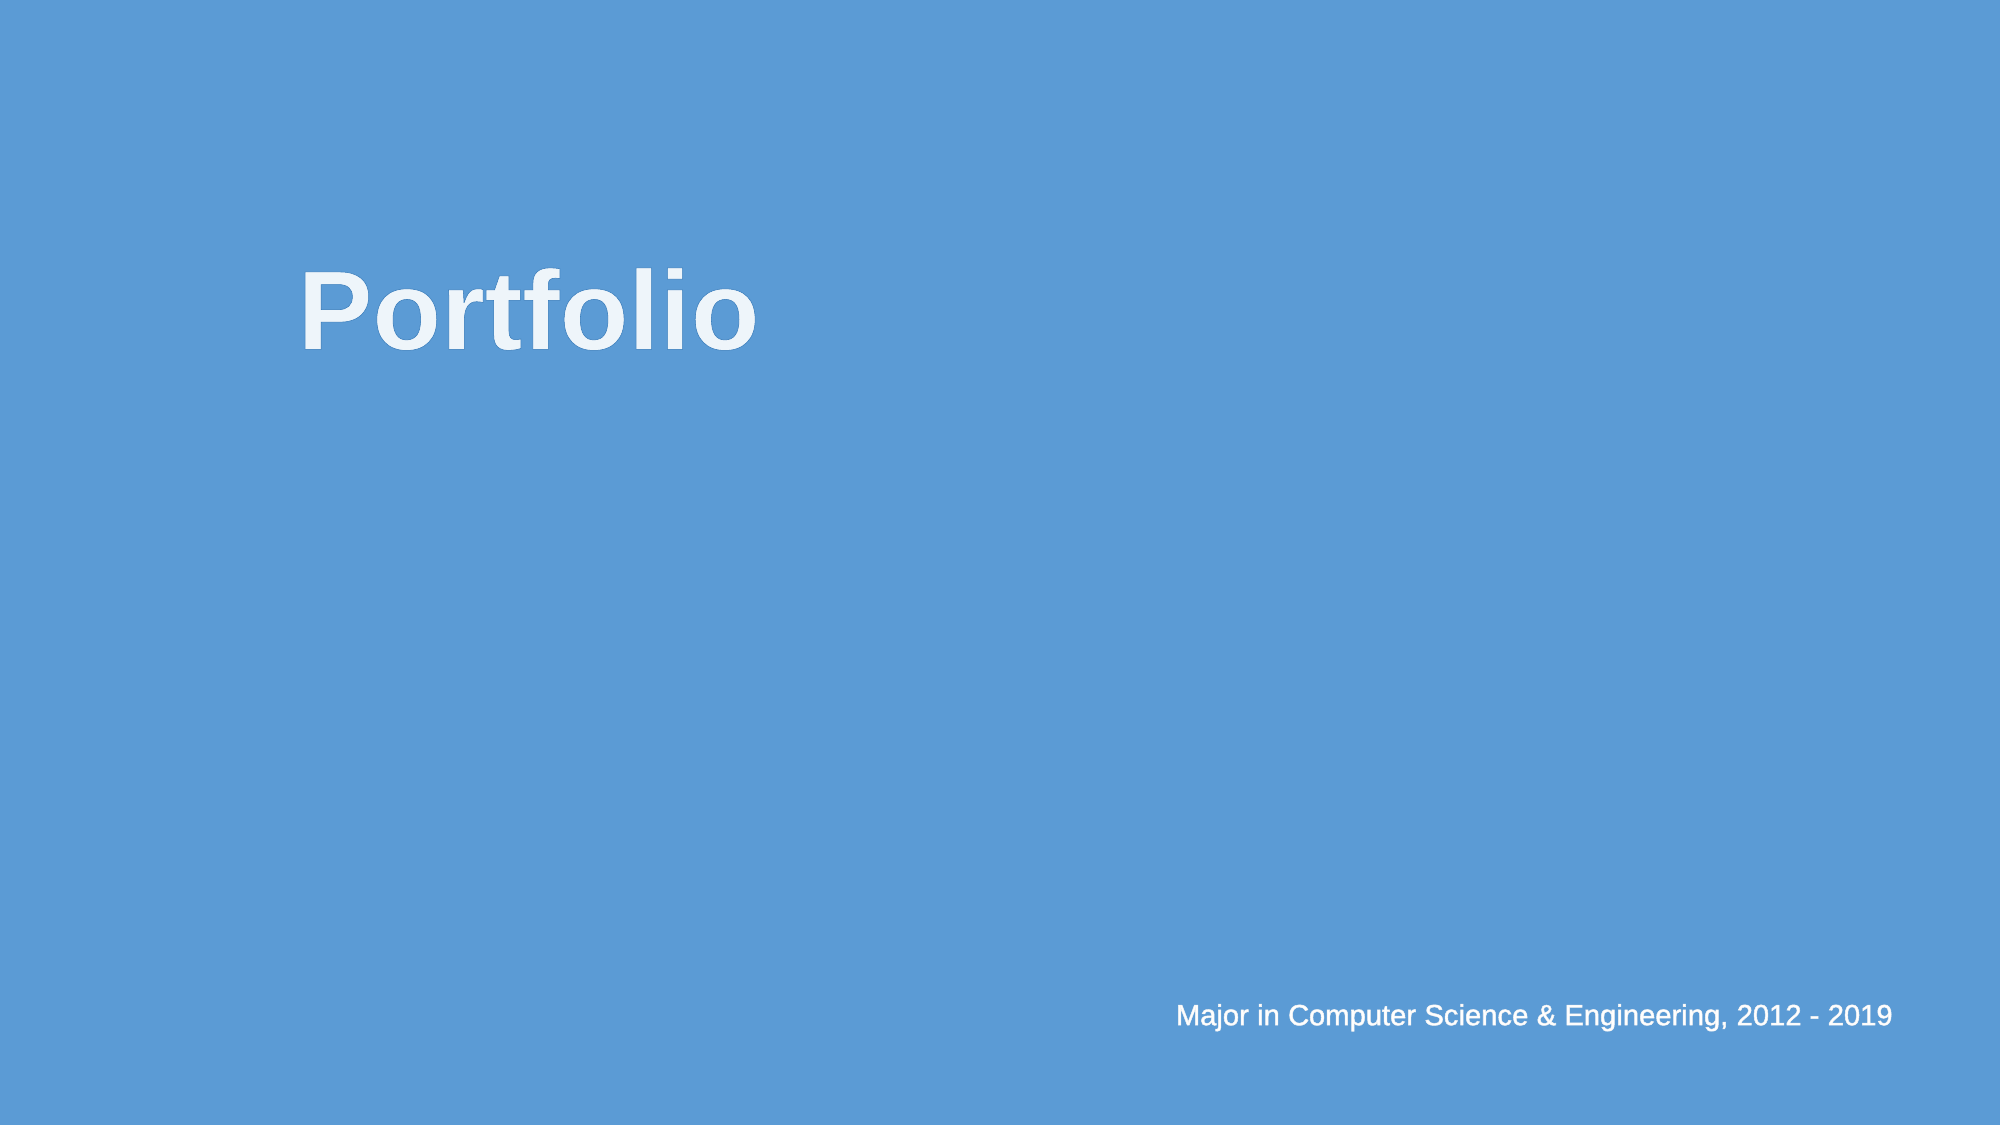

Portfolio
Major in Computer Science & Engineering, 2012 - 2019